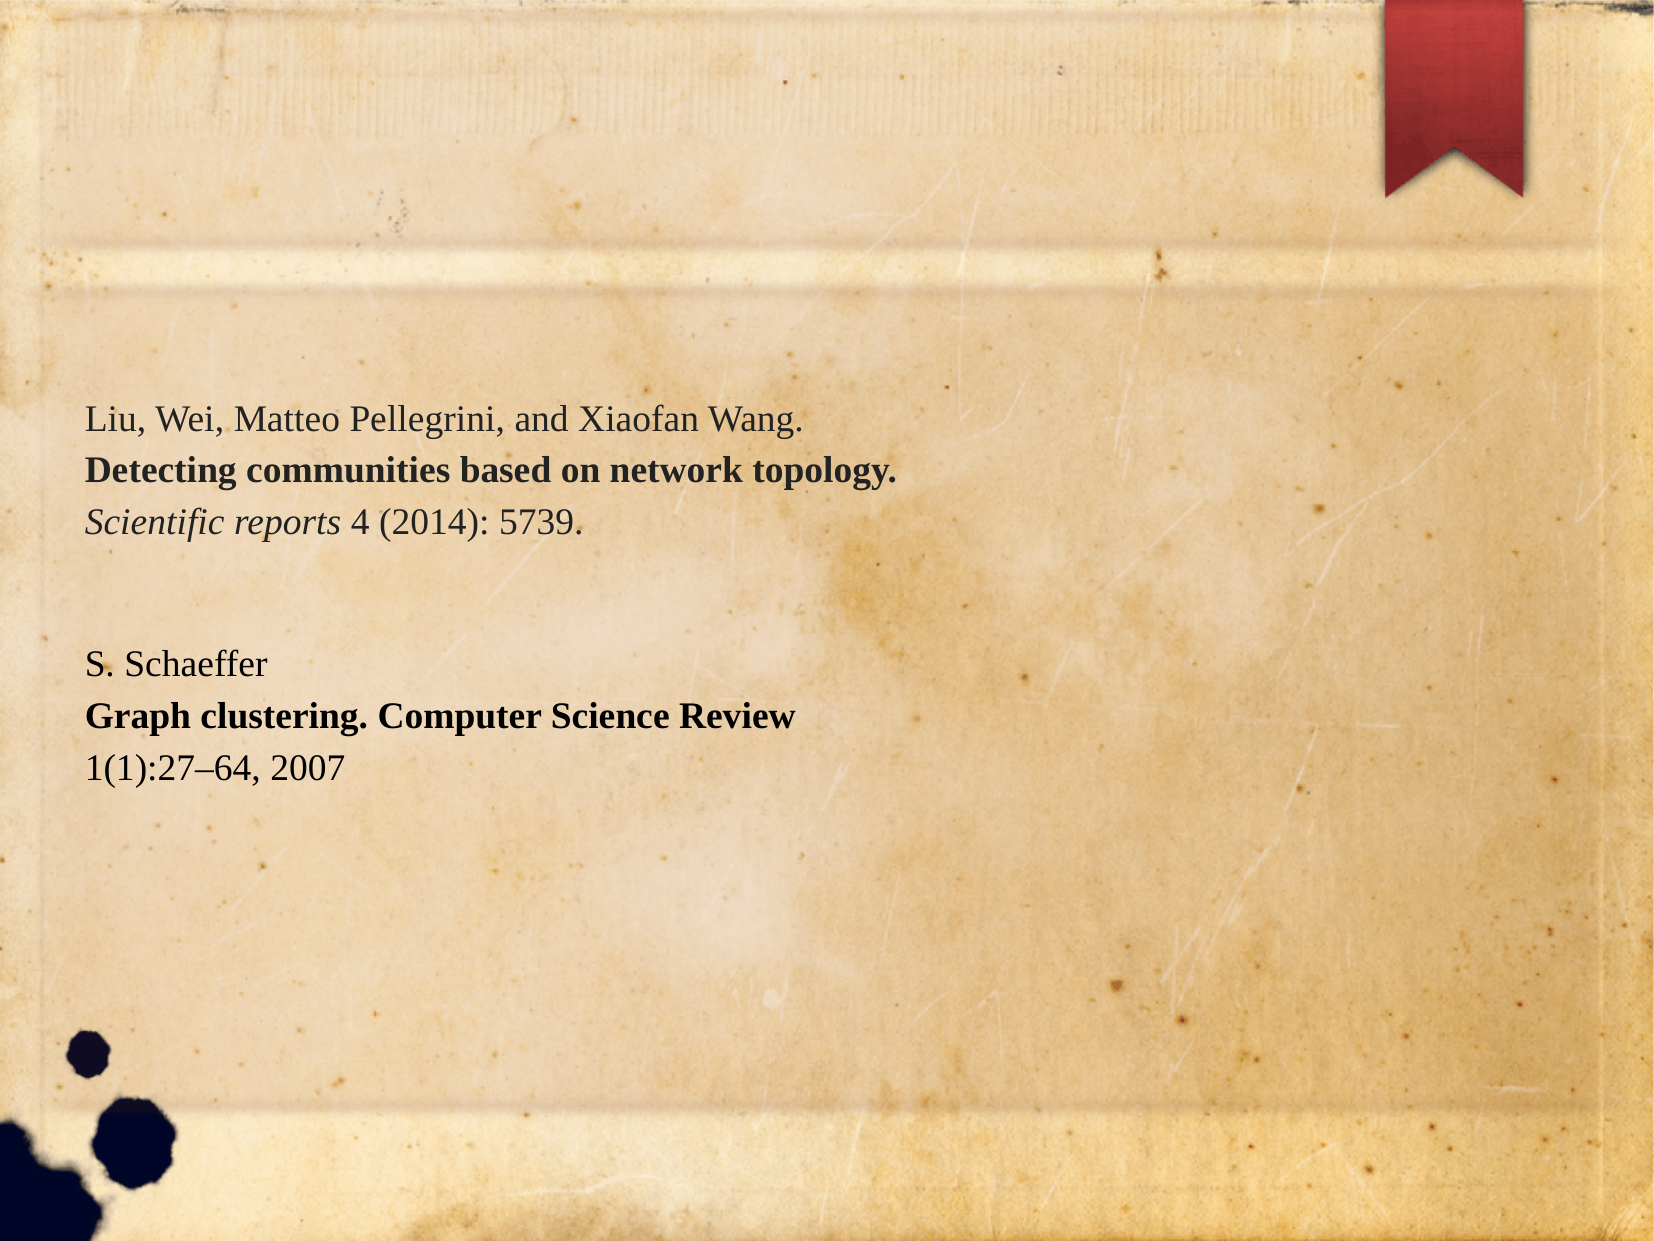

Liu, Wei, Matteo Pellegrini, and Xiaofan Wang.
Detecting communities based on network topology.
Scientific reports 4 (2014): 5739.

S. Schaeffer
Graph clustering. Computer Science Review
1(1):27–64, 2007